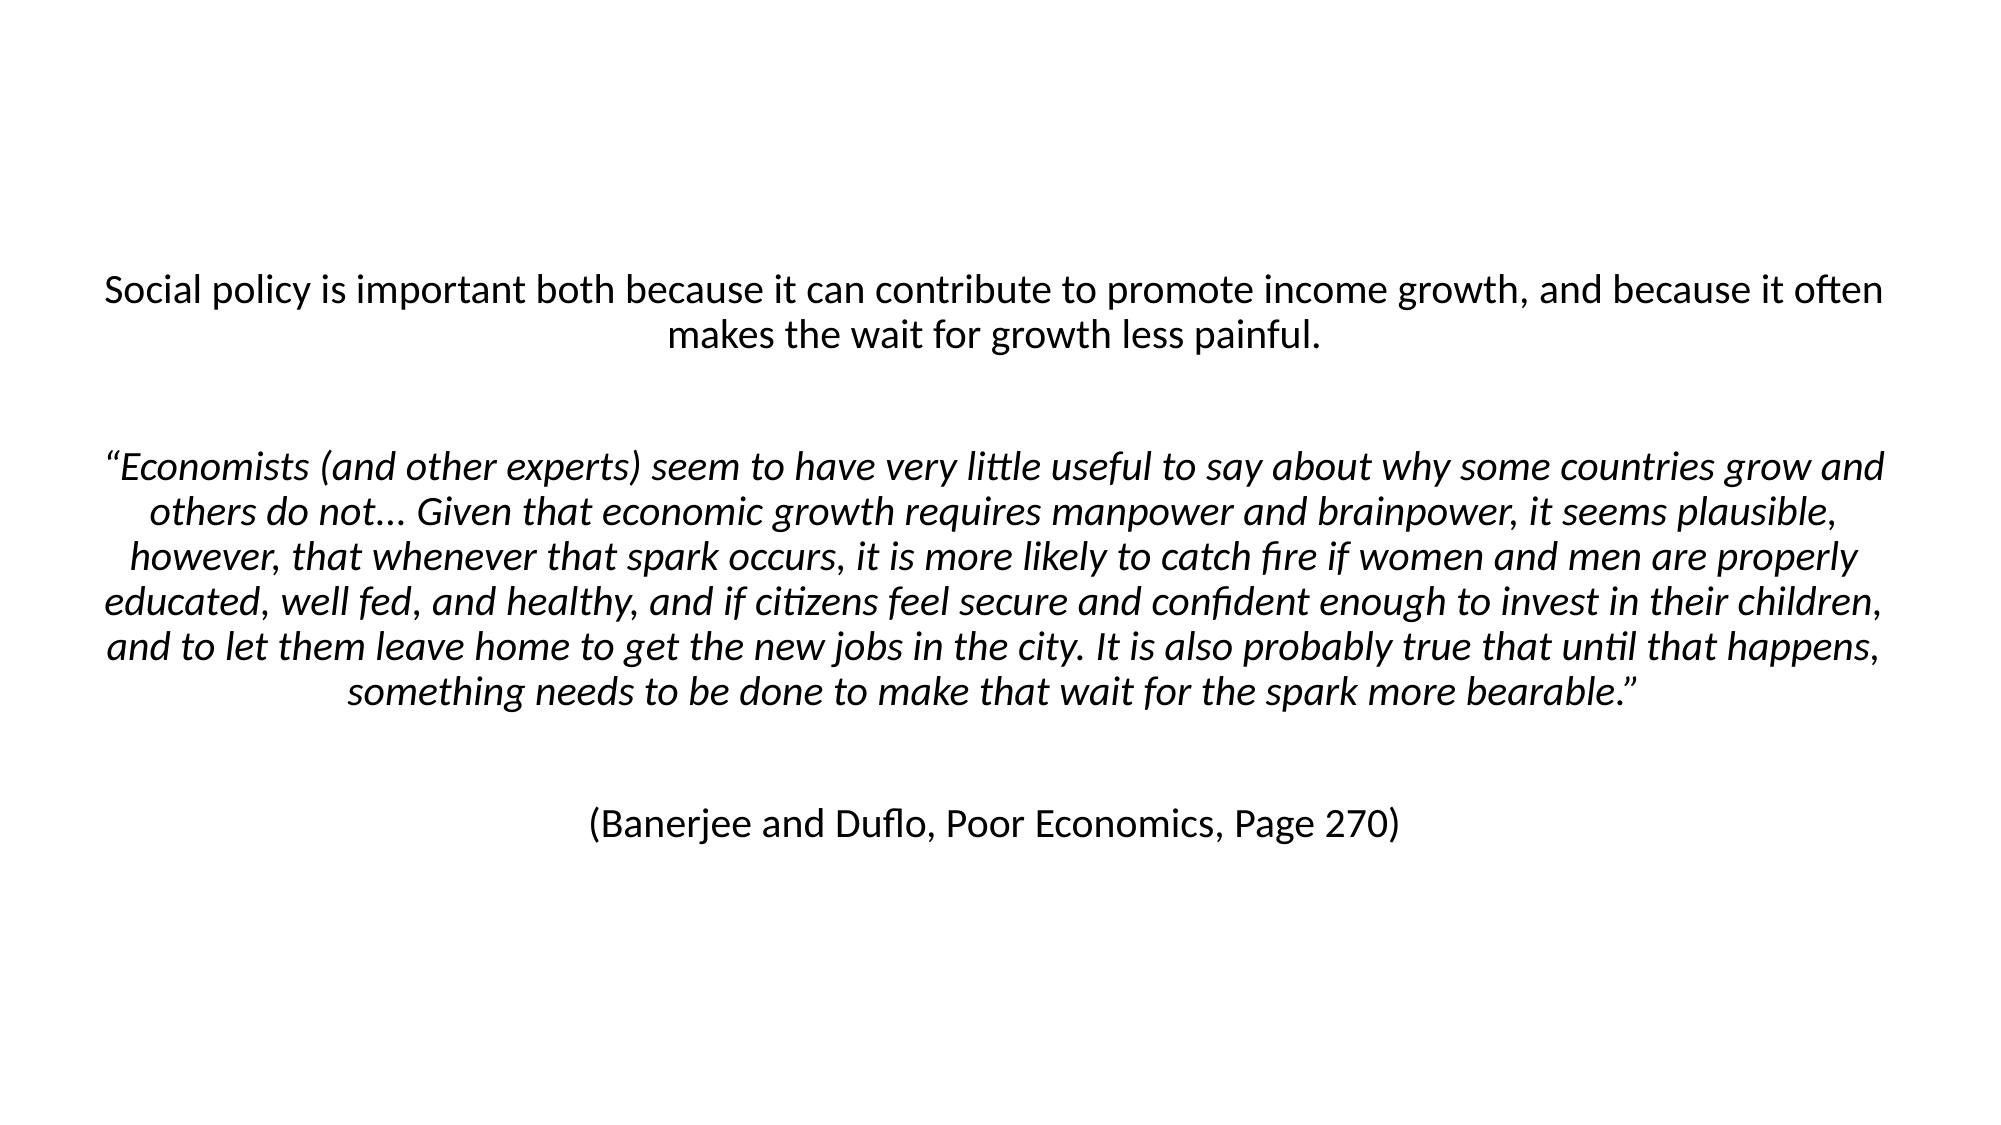

Social policy is important both because it can contribute to promote income growth, and because it often makes the wait for growth less painful.

“Economists (and other experts) seem to have very little useful to say about why some countries grow and others do not... Given that economic growth requires manpower and brainpower, it seems plausible, however, that whenever that spark occurs, it is more likely to catch fire if women and men are properly educated, well fed, and healthy, and if citizens feel secure and confident enough to invest in their children, and to let them leave home to get the new jobs in the city. It is also probably true that until that happens, something needs to be done to make that wait for the spark more bearable.”

(Banerjee and Duflo, Poor Economics, Page 270)